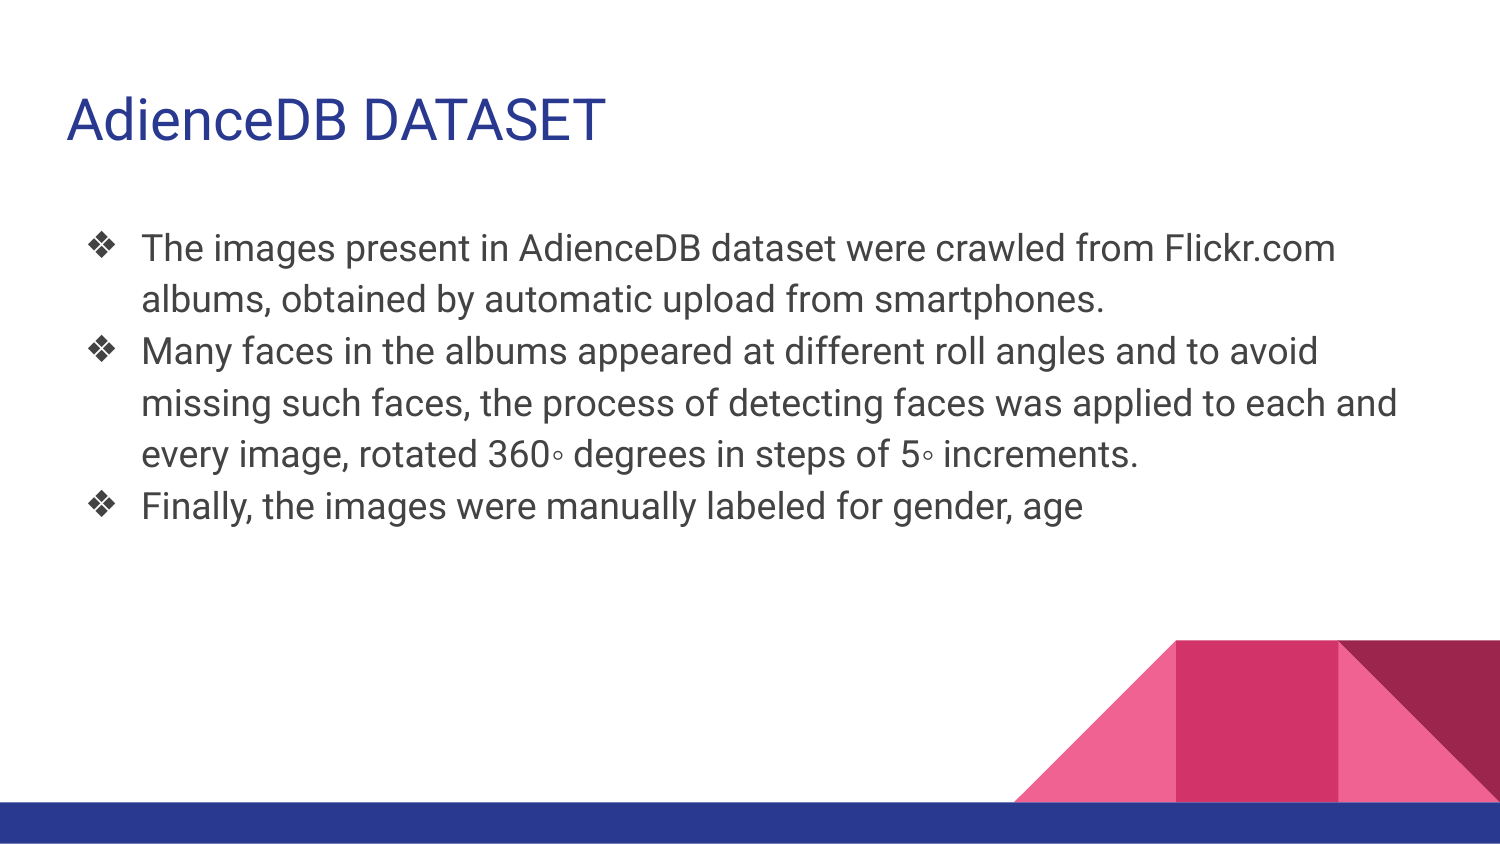

# AdienceDB DATASET
The images present in AdienceDB dataset were crawled from Flickr.com albums, obtained by automatic upload from smartphones.
Many faces in the albums appeared at different roll angles and to avoid missing such faces, the process of detecting faces was applied to each and every image, rotated 360◦ degrees in steps of 5◦ increments.
Finally, the images were manually labeled for gender, age